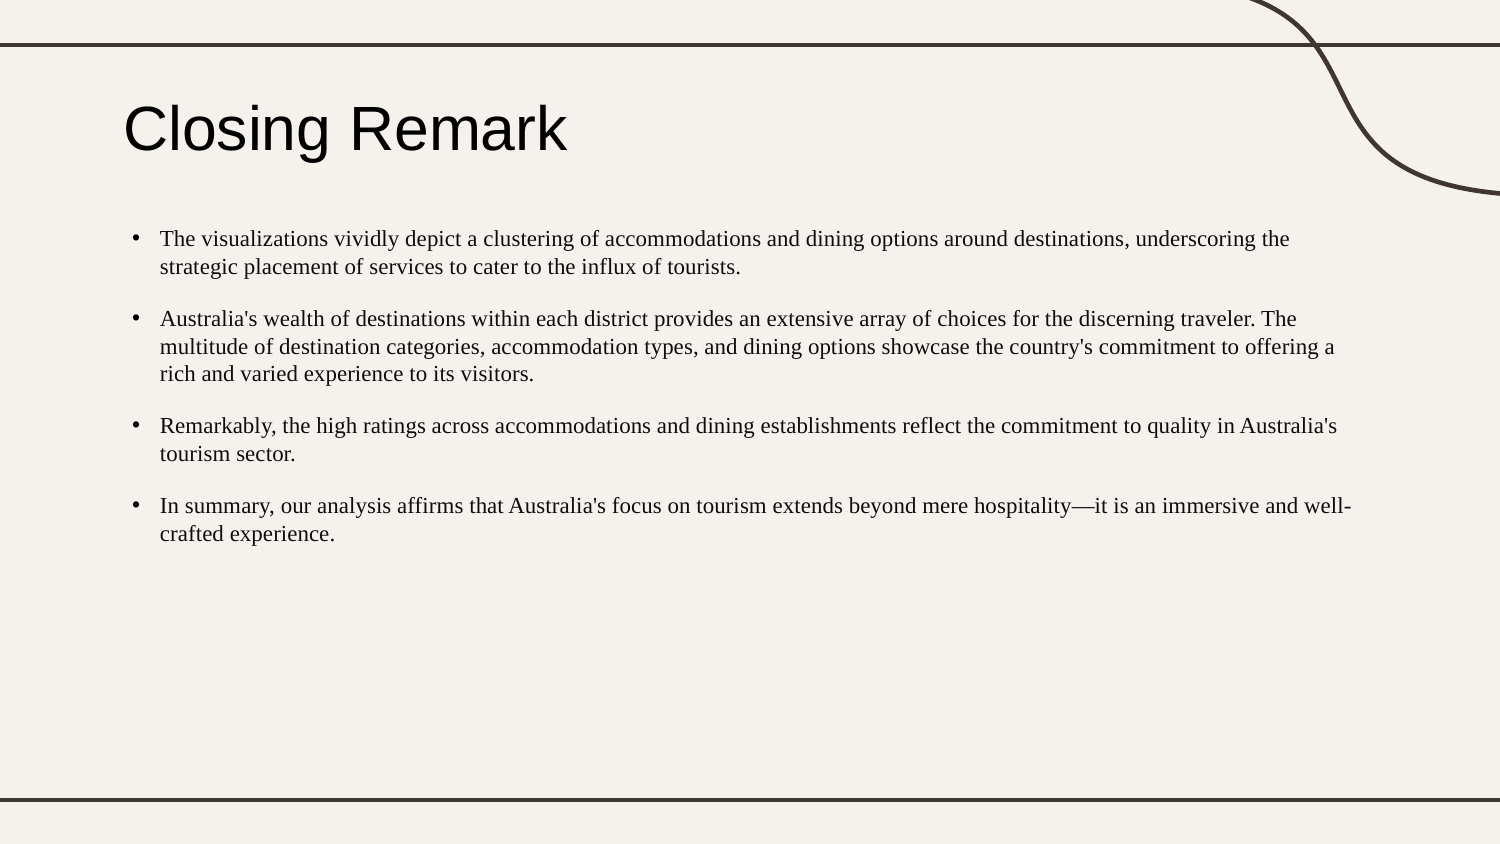

# Closing Remark
The visualizations vividly depict a clustering of accommodations and dining options around destinations, underscoring the strategic placement of services to cater to the influx of tourists.
Australia's wealth of destinations within each district provides an extensive array of choices for the discerning traveler. The multitude of destination categories, accommodation types, and dining options showcase the country's commitment to offering a rich and varied experience to its visitors.
Remarkably, the high ratings across accommodations and dining establishments reflect the commitment to quality in Australia's tourism sector.
In summary, our analysis affirms that Australia's focus on tourism extends beyond mere hospitality—it is an immersive and well-crafted experience.